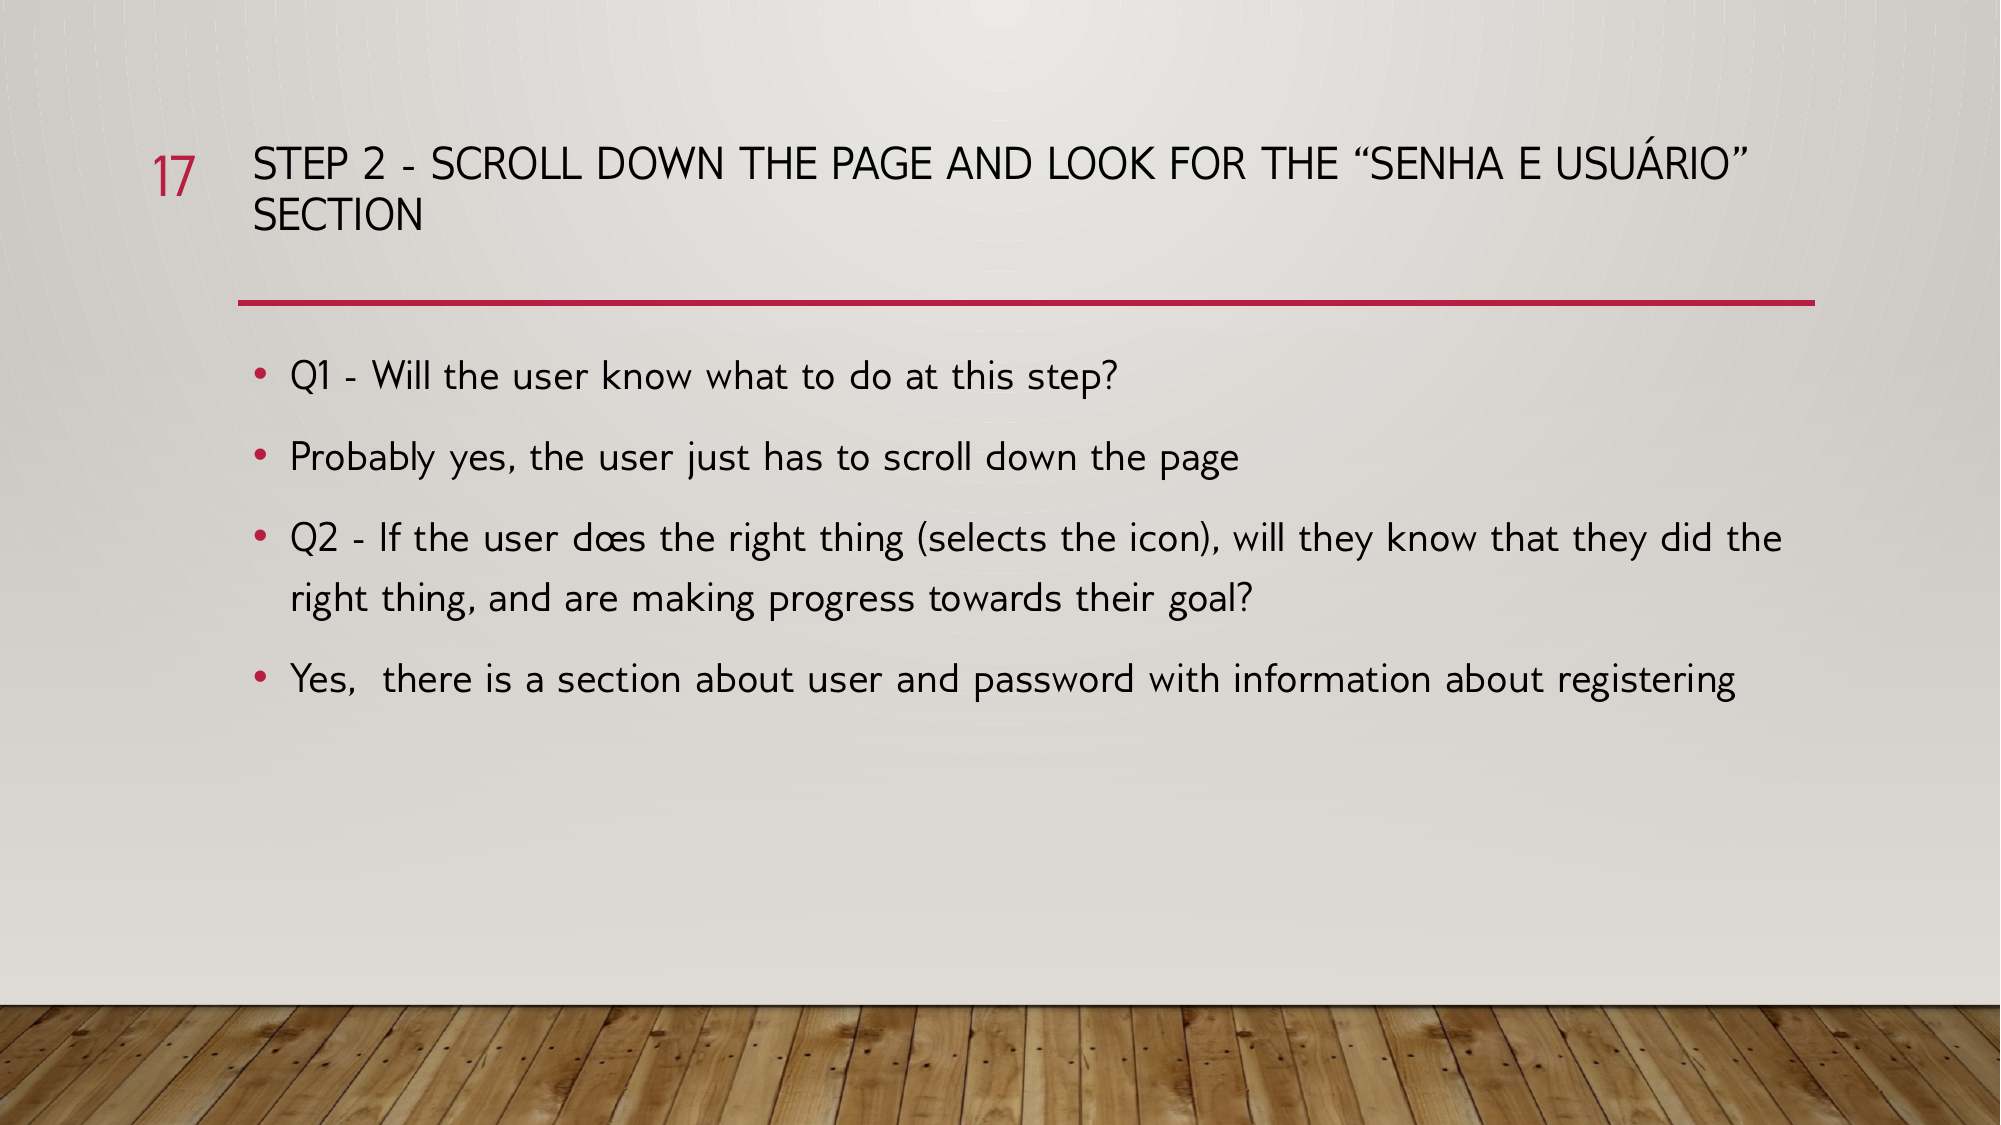

17
# STEP 2 - Scroll down the page and look for the “Senha e usuário” section
Q1 - Will the user know what to do at this step?
Probably yes, the user just has to scroll down the page
Q2 - If the user does the right thing (selects the icon), will they know that they did the right thing, and are making progress towards their goal?
Yes,  there is a section about user and password with information about registering